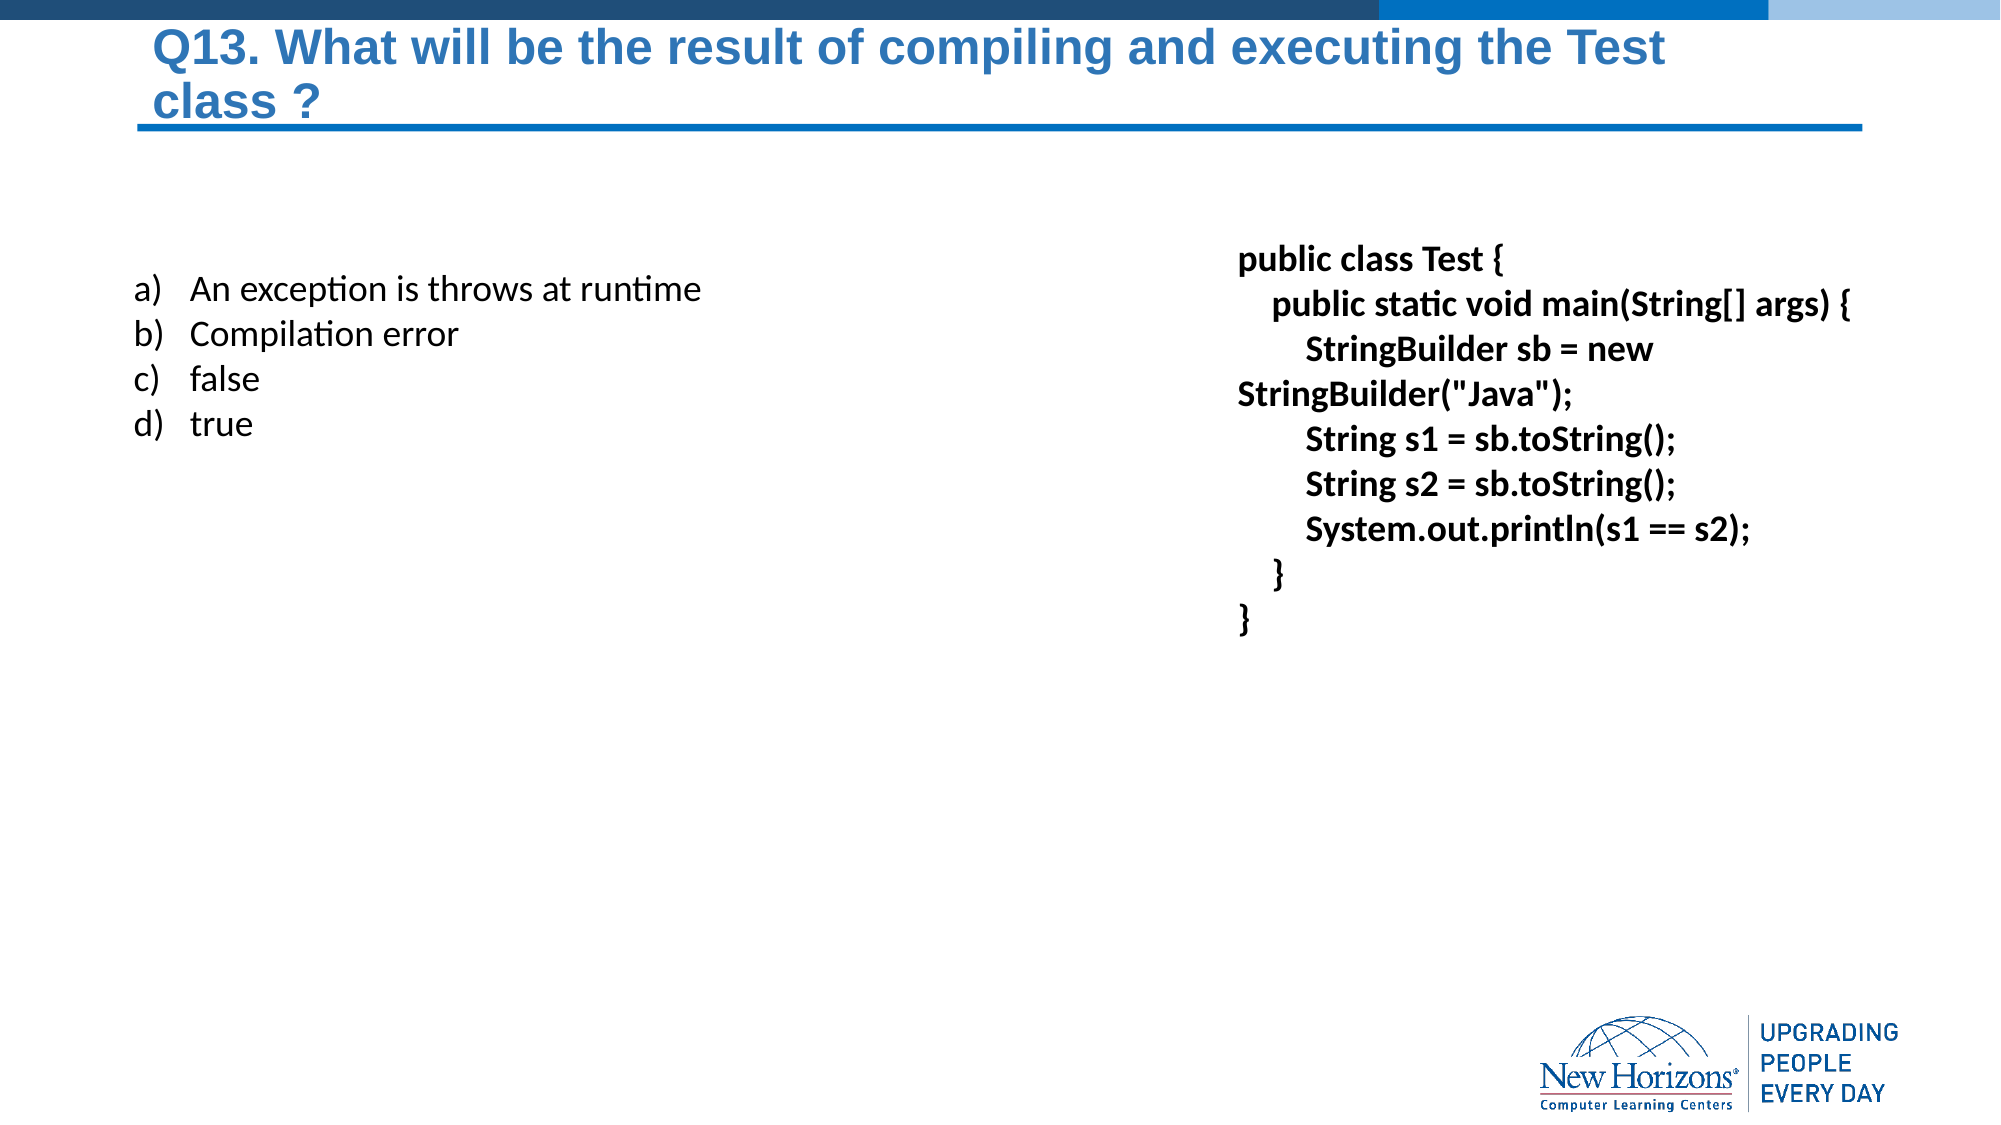

# Q13. What will be the result of compiling and executing the Test class ?
public class Test {
    public static void main(String[] args) {
        StringBuilder sb = new StringBuilder("Java");
        String s1 = sb.toString();
        String s2 = sb.toString();
        System.out.println(s1 == s2);
    }
}

An exception is throws at runtime
Compilation error
false
true